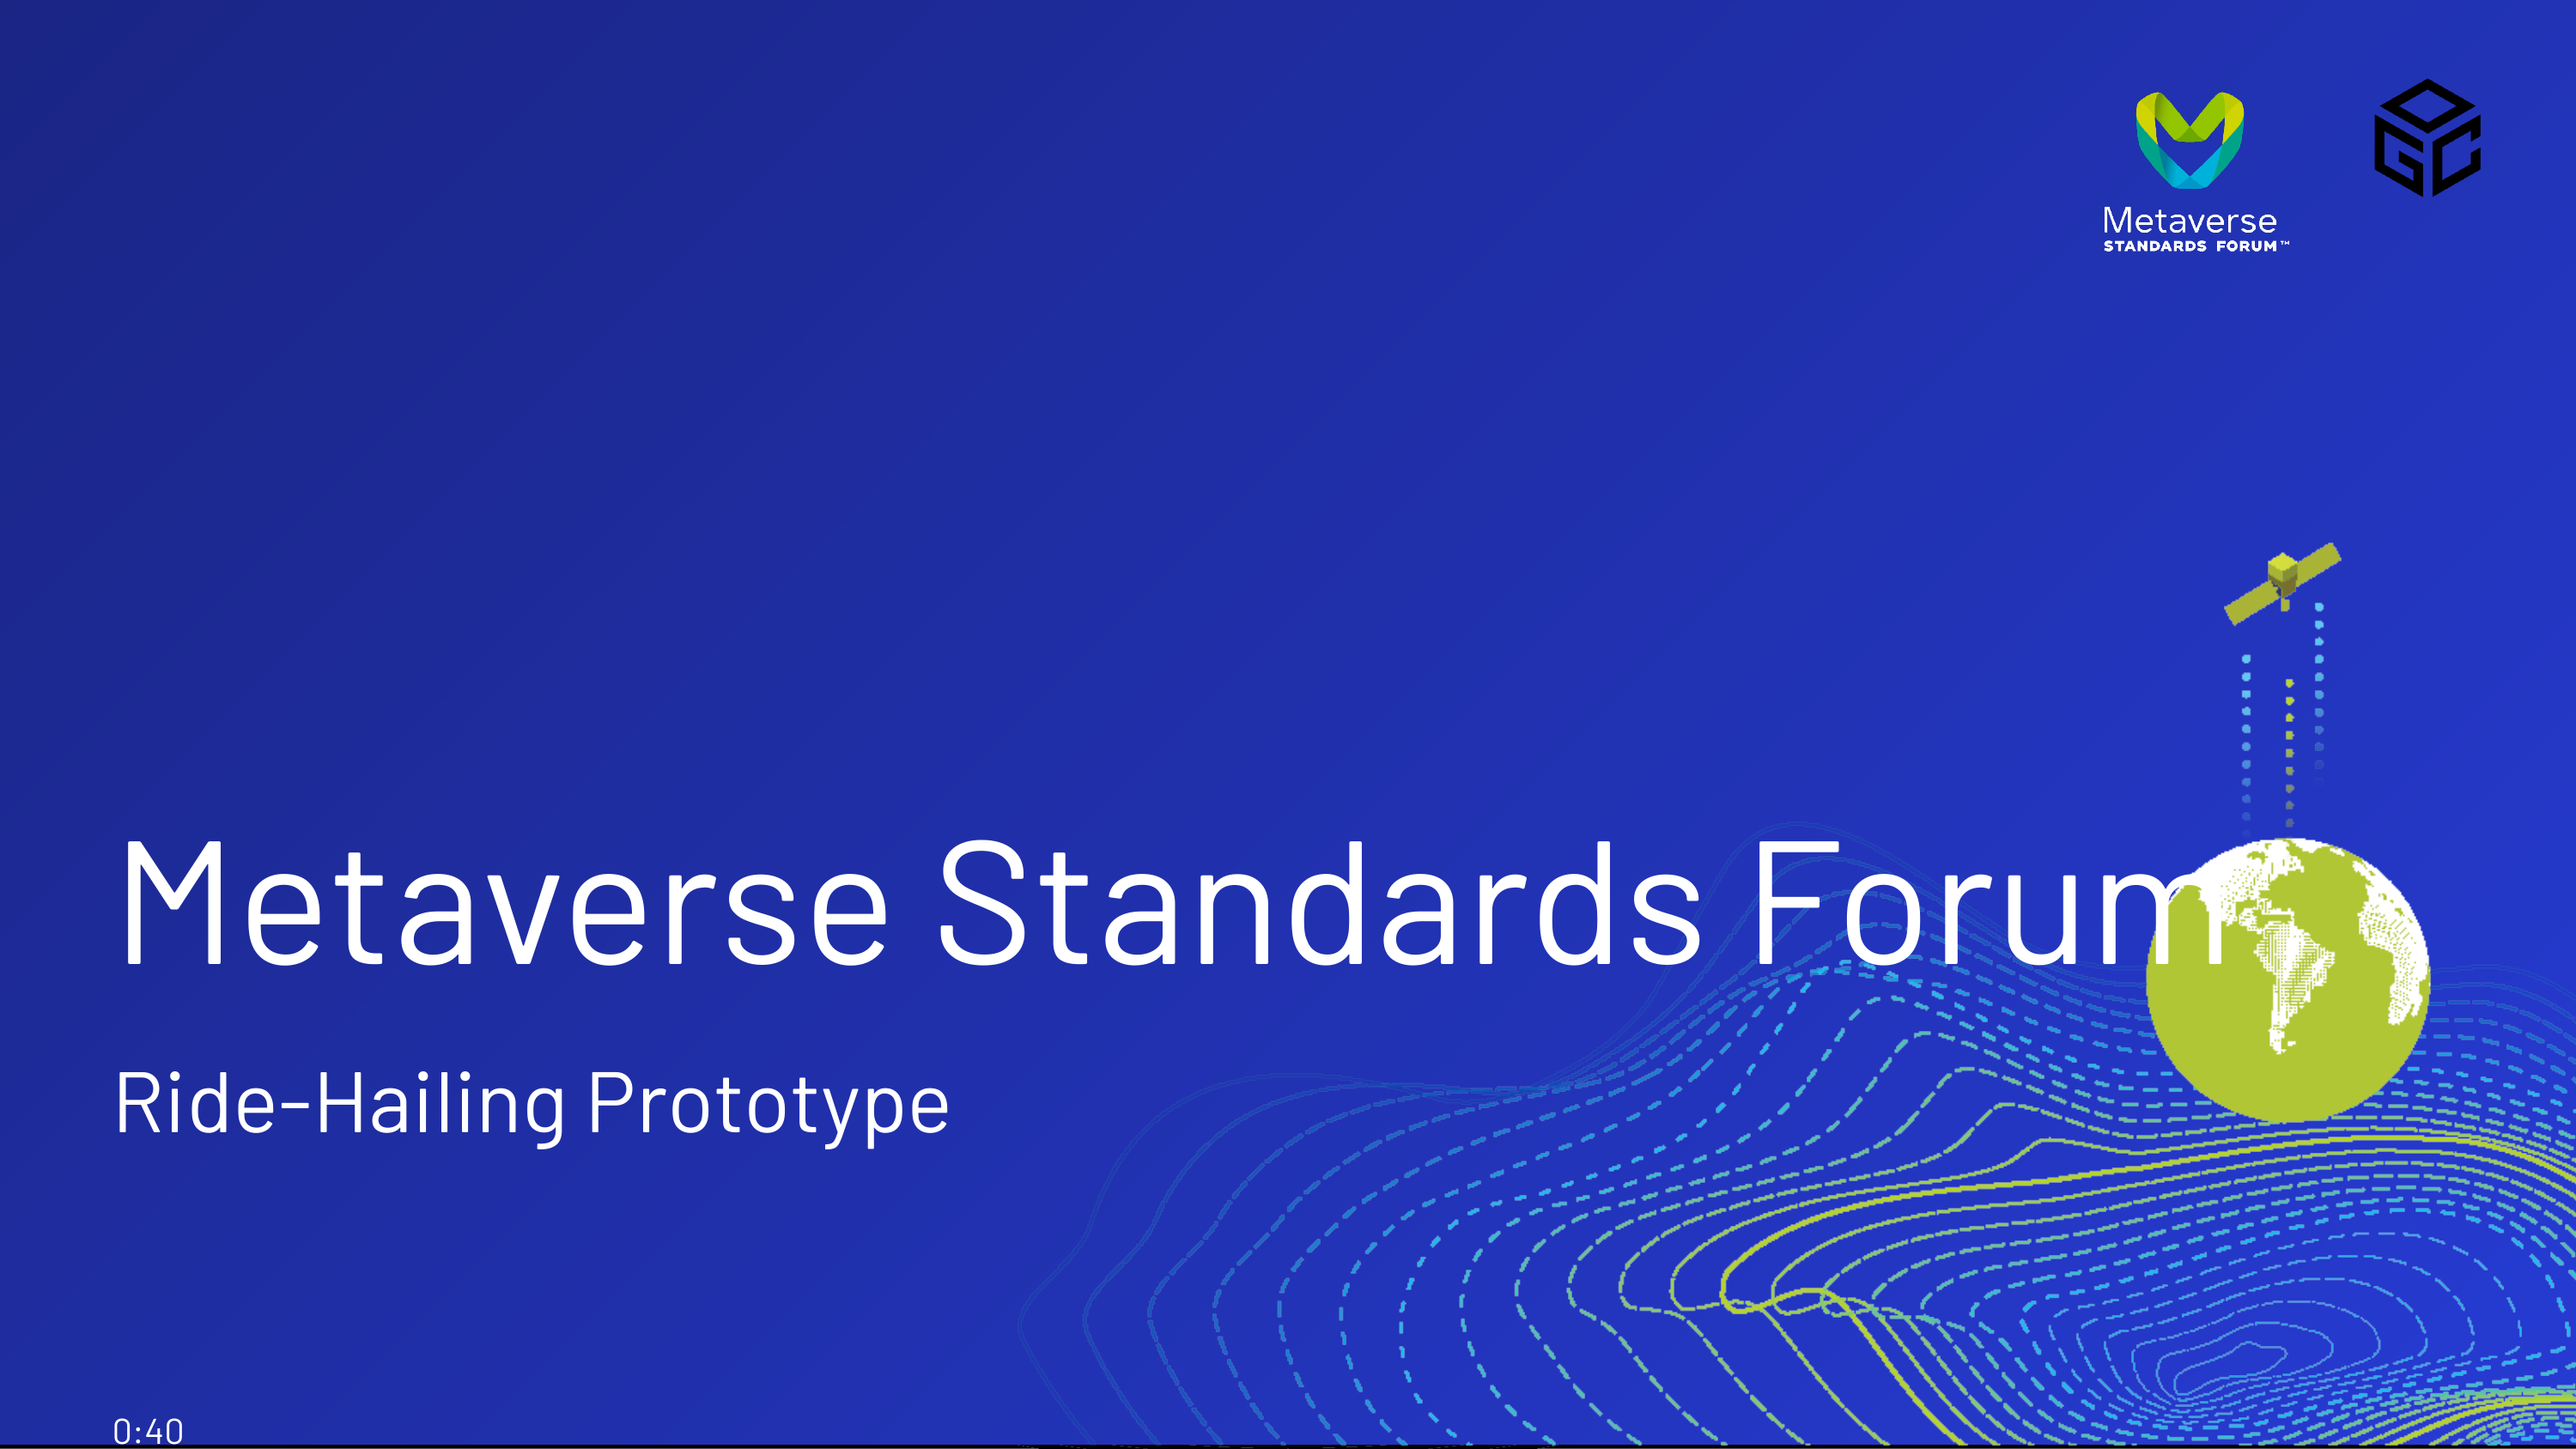

# Metaverse Standards Forum Ride-Hailing Prototype 0:40